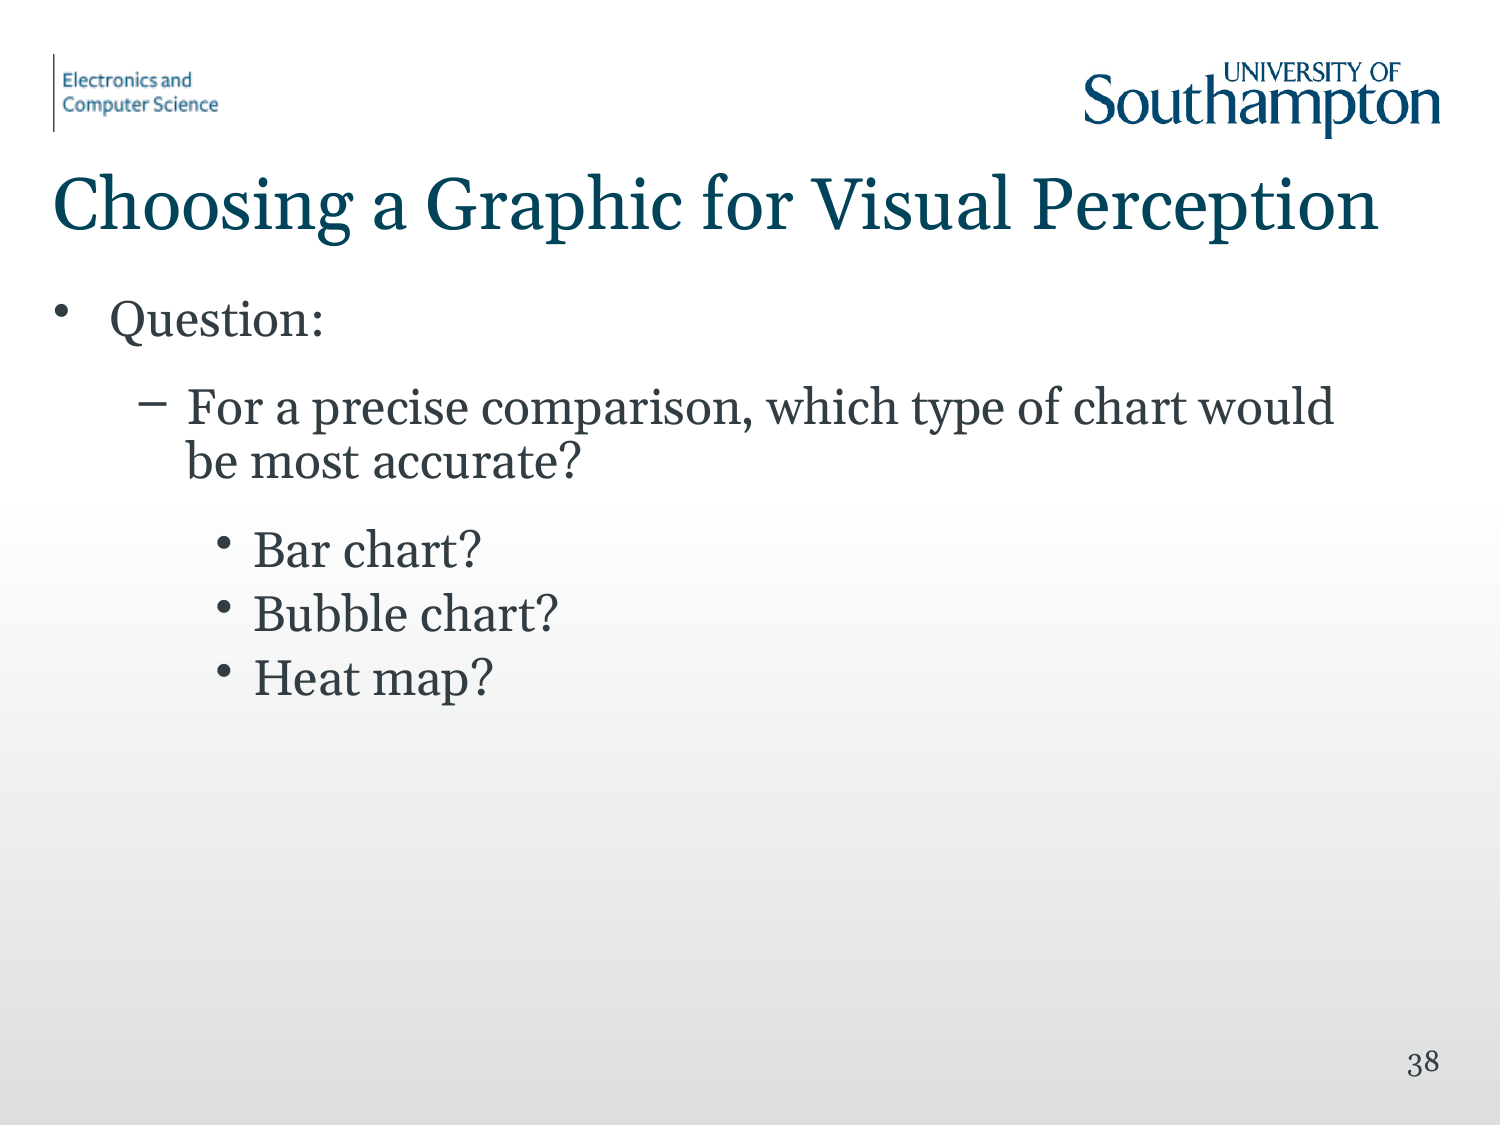

# Choosing a Graphic for Visual Perception
Question:
For a precise comparison, which type of chart would be most accurate?
Bar chart?
Bubble chart?
Heat map?
38